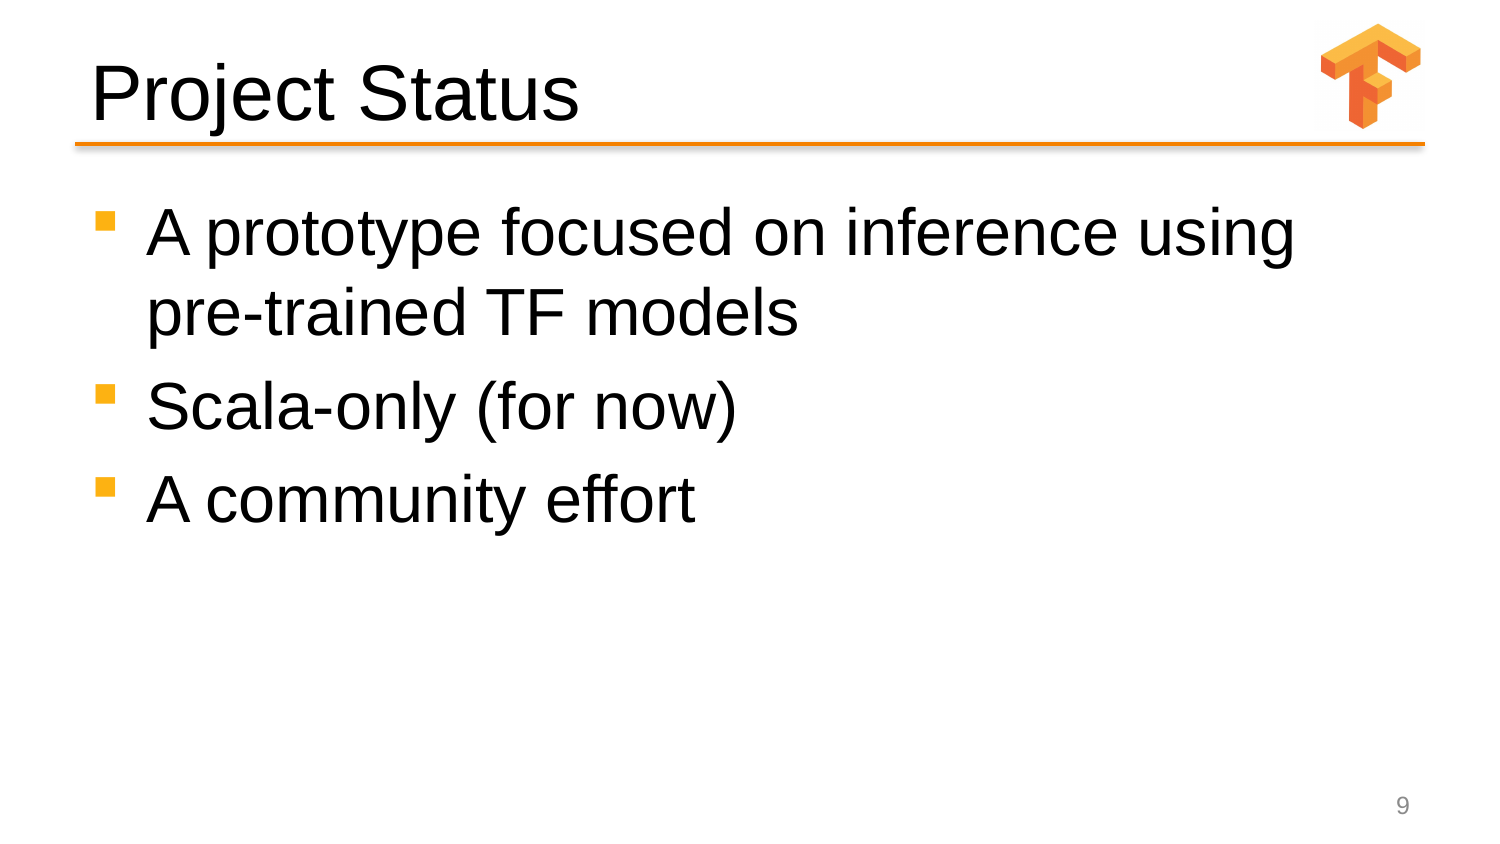

# Project Status
A prototype focused on inference using pre-trained TF models
Scala-only (for now)
A community effort
9